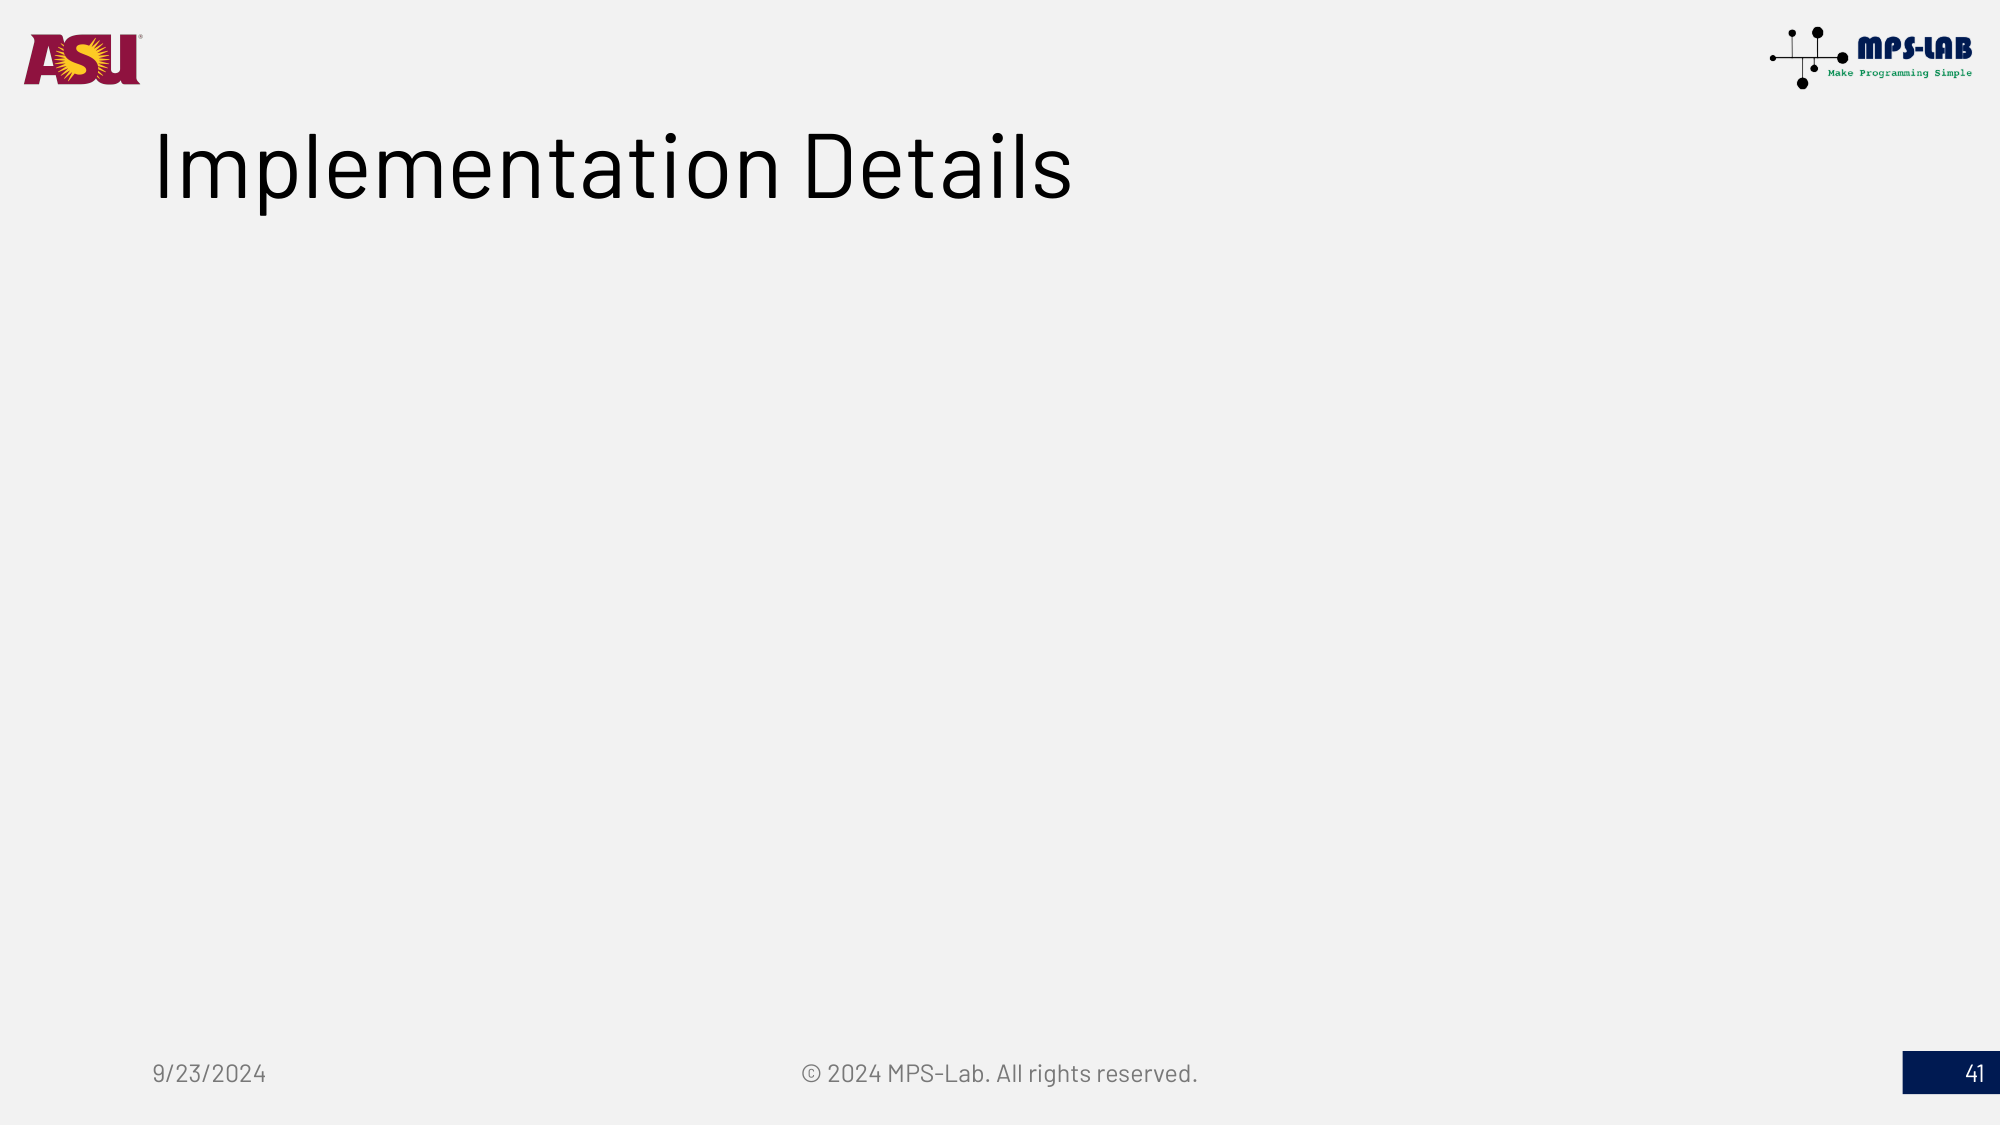

# Implementation Details

9/23/2024
© 2024 MPS-Lab. All rights reserved.
41